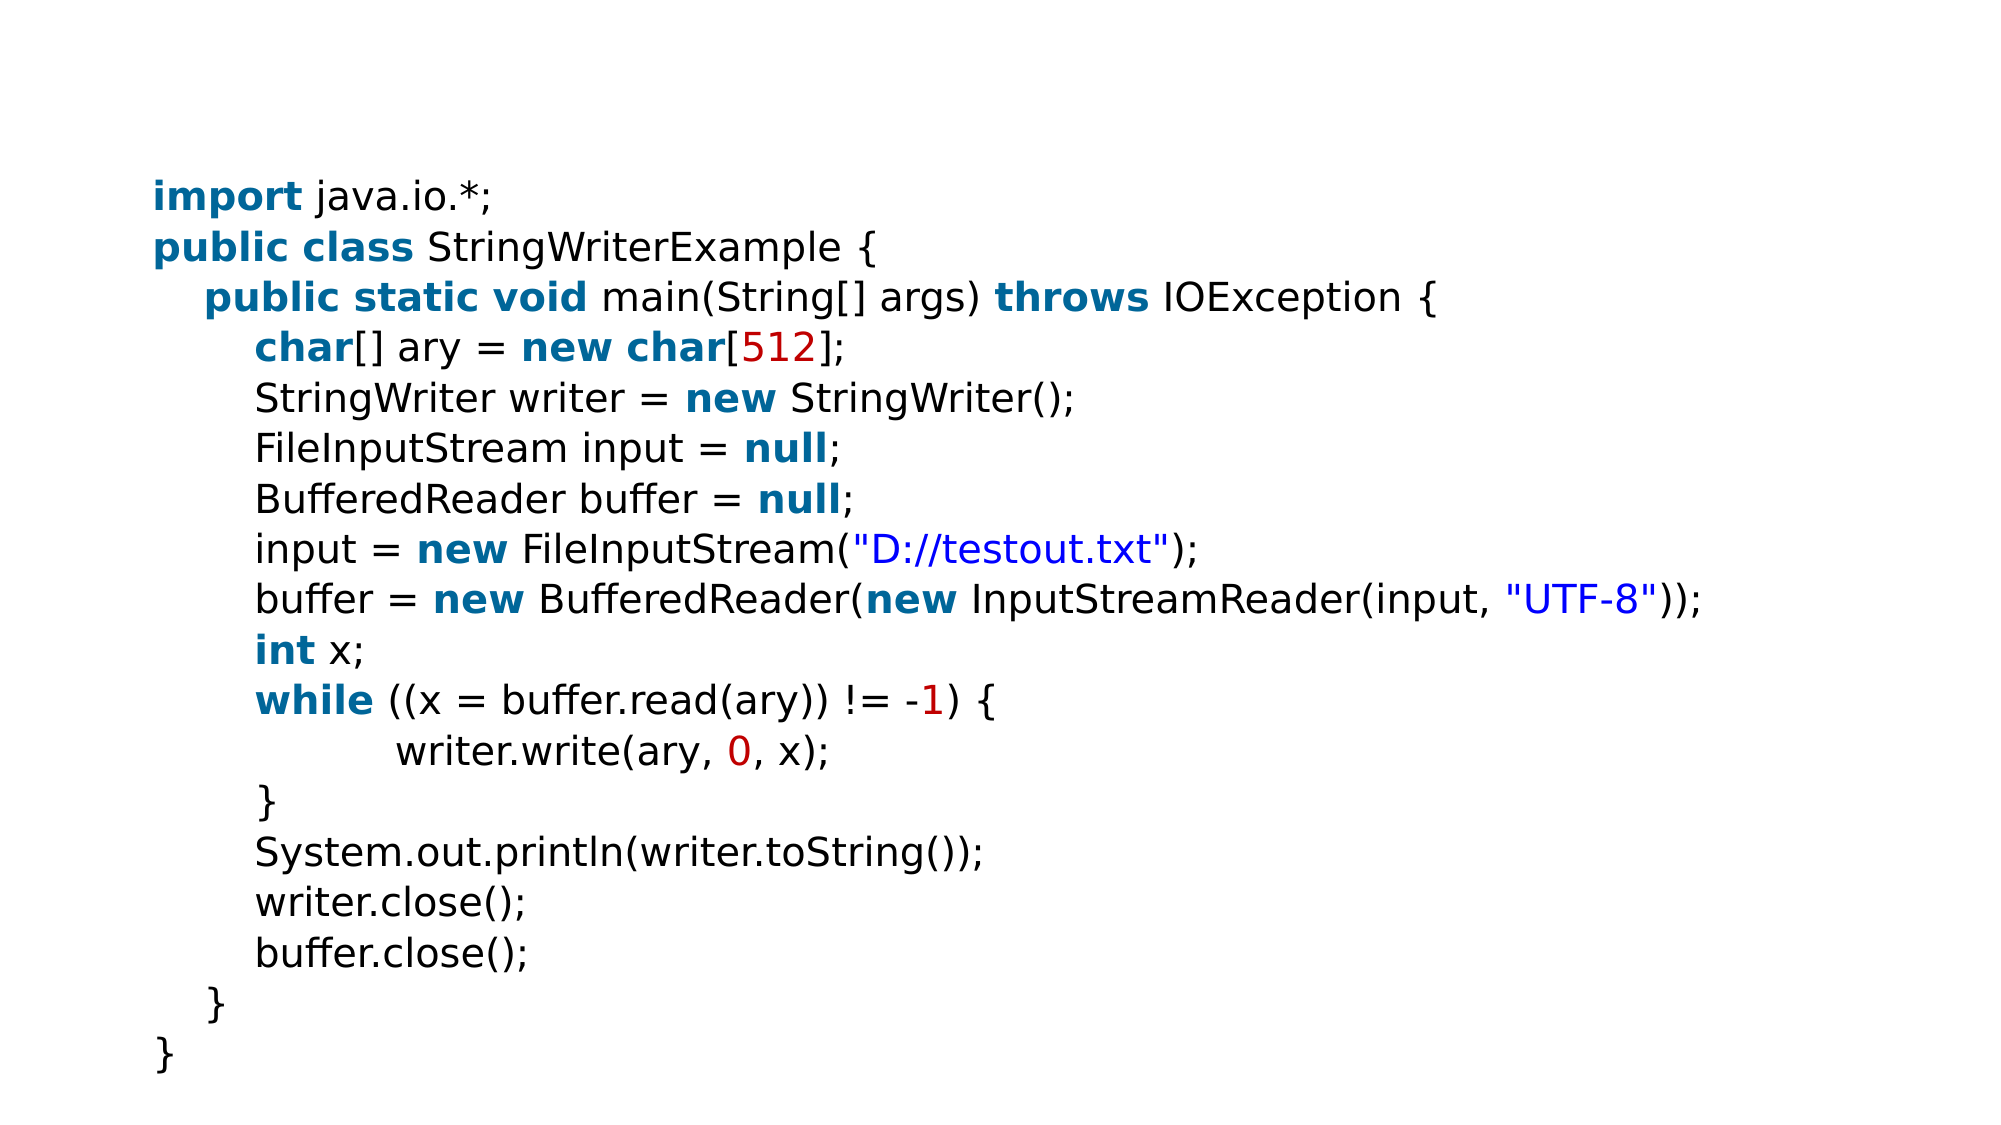

import java.io.*;
public class StringWriterExample {
    public static void main(String[] args) throws IOException {
        char[] ary = new char[512];
        StringWriter writer = new StringWriter();
        FileInputStream input = null;
        BufferedReader buffer = null;
        input = new FileInputStream("D://testout.txt");
        buffer = new BufferedReader(new InputStreamReader(input, "UTF-8"));
        int x;
        while ((x = buffer.read(ary)) != -1) {
                   writer.write(ary, 0, x);
        }
        System.out.println(writer.toString());
        writer.close();
        buffer.close();
    }
}